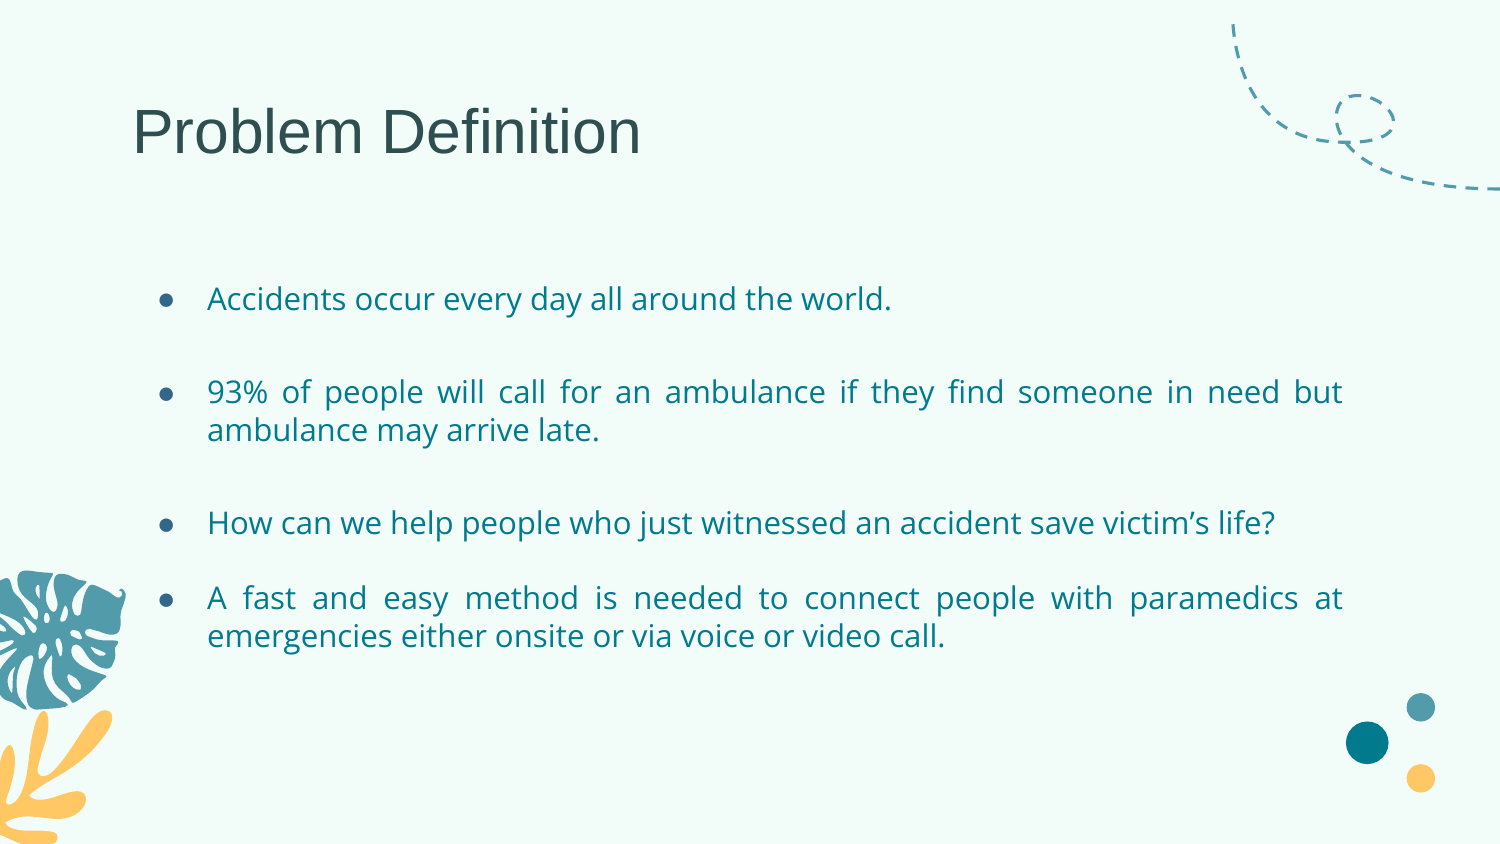

# Problem Definition

Accidents occur every day all around the world.

93% of people will call for an ambulance if they find someone in need but ambulance may arrive late.

How can we help people who just witnessed an accident save victim’s life?

A fast and easy method is needed to connect people with paramedics at emergencies either onsite or via voice or video call.